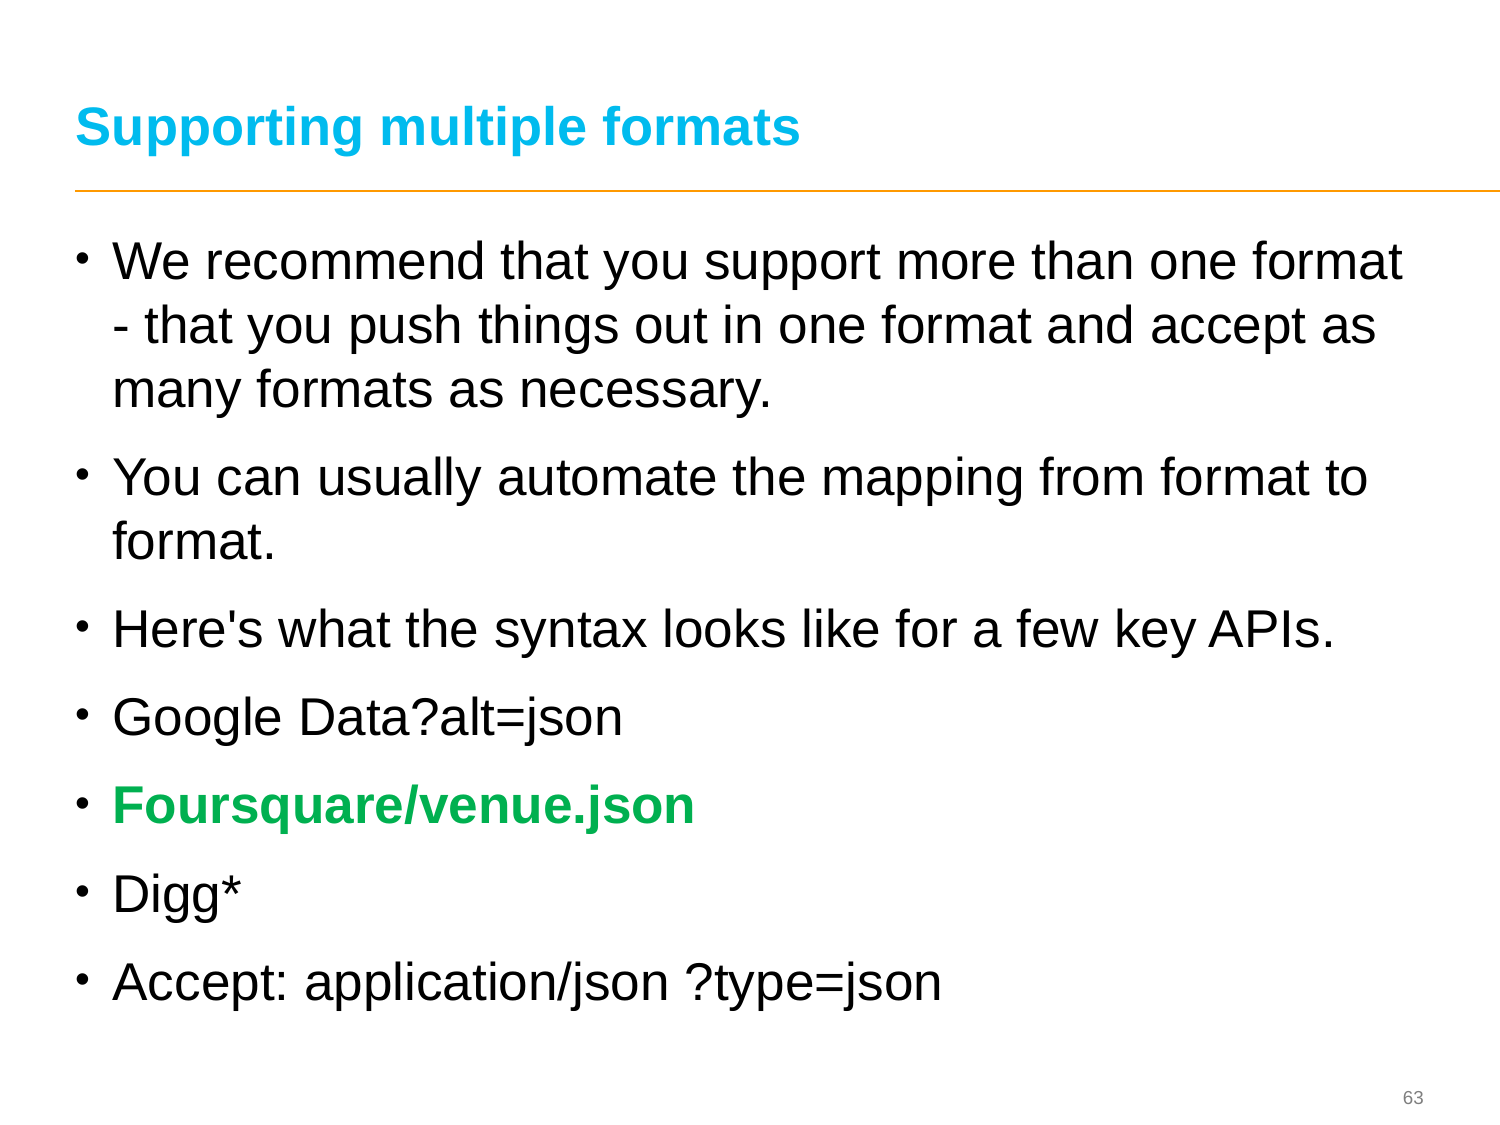

# Supporting multiple formats
We recommend that you support more than one format - that you push things out in one format and accept as many formats as necessary.
You can usually automate the mapping from format to format.
Here's what the syntax looks like for a few key APIs.
Google Data?alt=json
Foursquare/venue.json
Digg*
Accept: application/json ?type=json